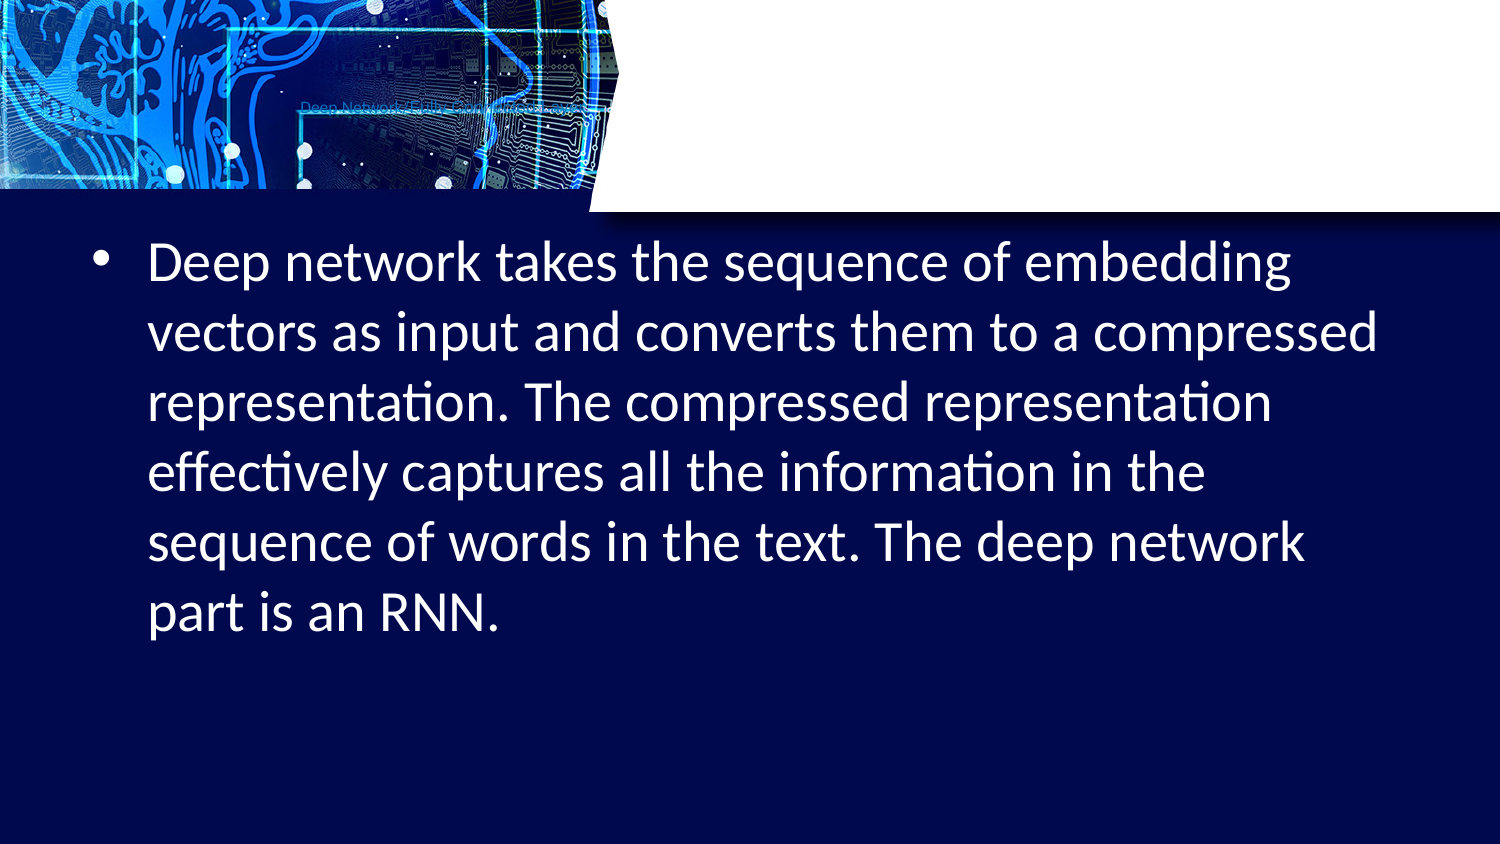

# Deep Network/Fully Connected Layer
Deep network takes the sequence of embedding vectors as input and converts them to a compressed representation. The compressed representation effectively captures all the information in the sequence of words in the text. The deep network part is an RNN.